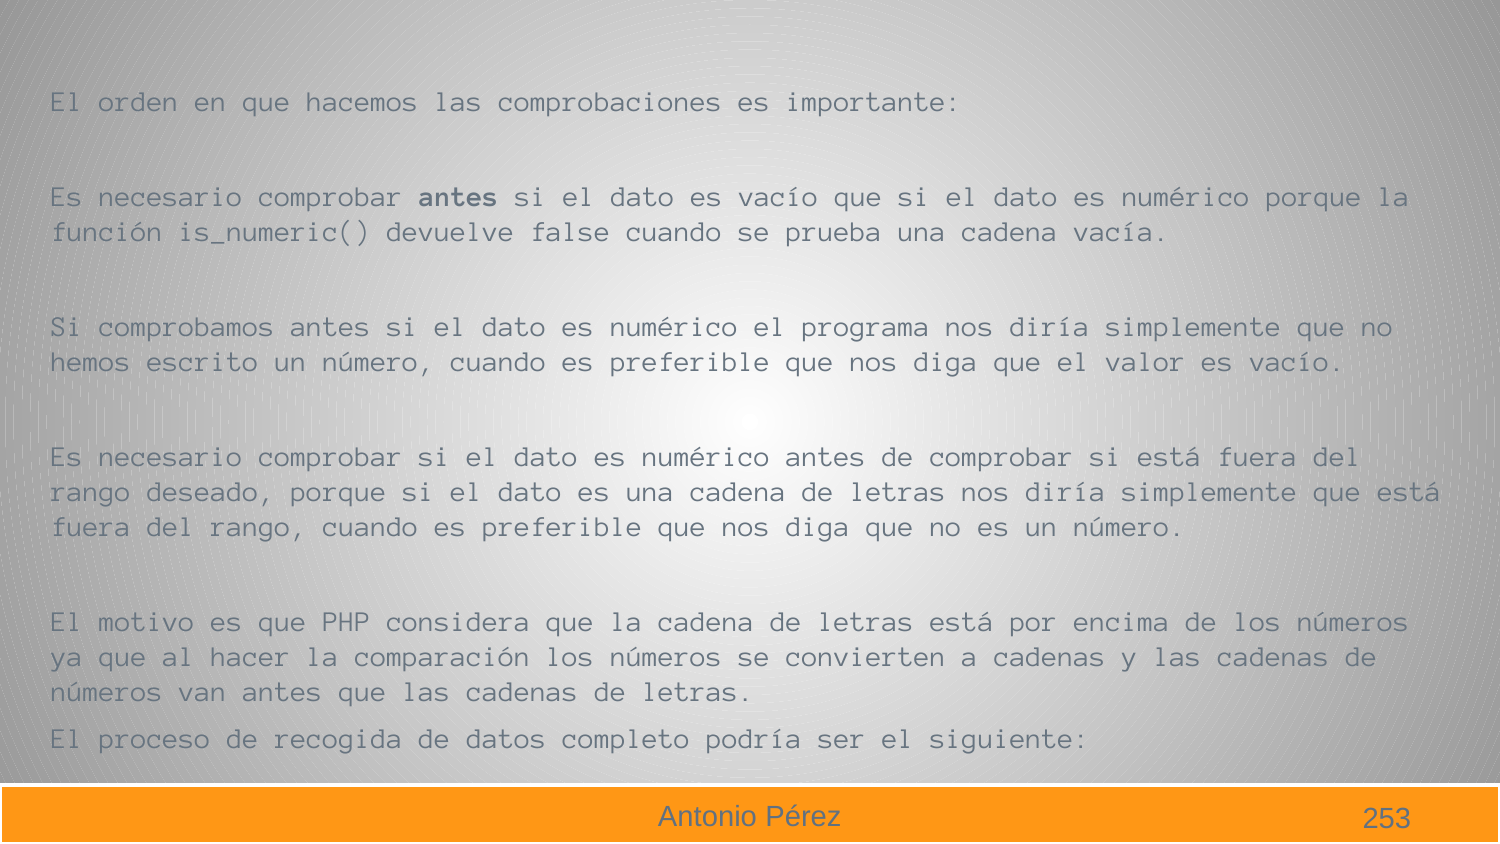

El orden en que hacemos las comprobaciones es importante:

Es necesario comprobar antes si el dato es vacío que si el dato es numérico porque la función is_numeric() devuelve false cuando se prueba una cadena vacía.

Si comprobamos antes si el dato es numérico el programa nos diría simplemente que no hemos escrito un número, cuando es preferible que nos diga que el valor es vacío.

Es necesario comprobar si el dato es numérico antes de comprobar si está fuera del rango deseado, porque si el dato es una cadena de letras nos diría simplemente que está fuera del rango, cuando es preferible que nos diga que no es un número.

El motivo es que PHP considera que la cadena de letras está por encima de los números ya que al hacer la comparación los números se convierten a cadenas y las cadenas de números van antes que las cadenas de letras.
El proceso de recogida de datos completo podría ser el siguiente:
253